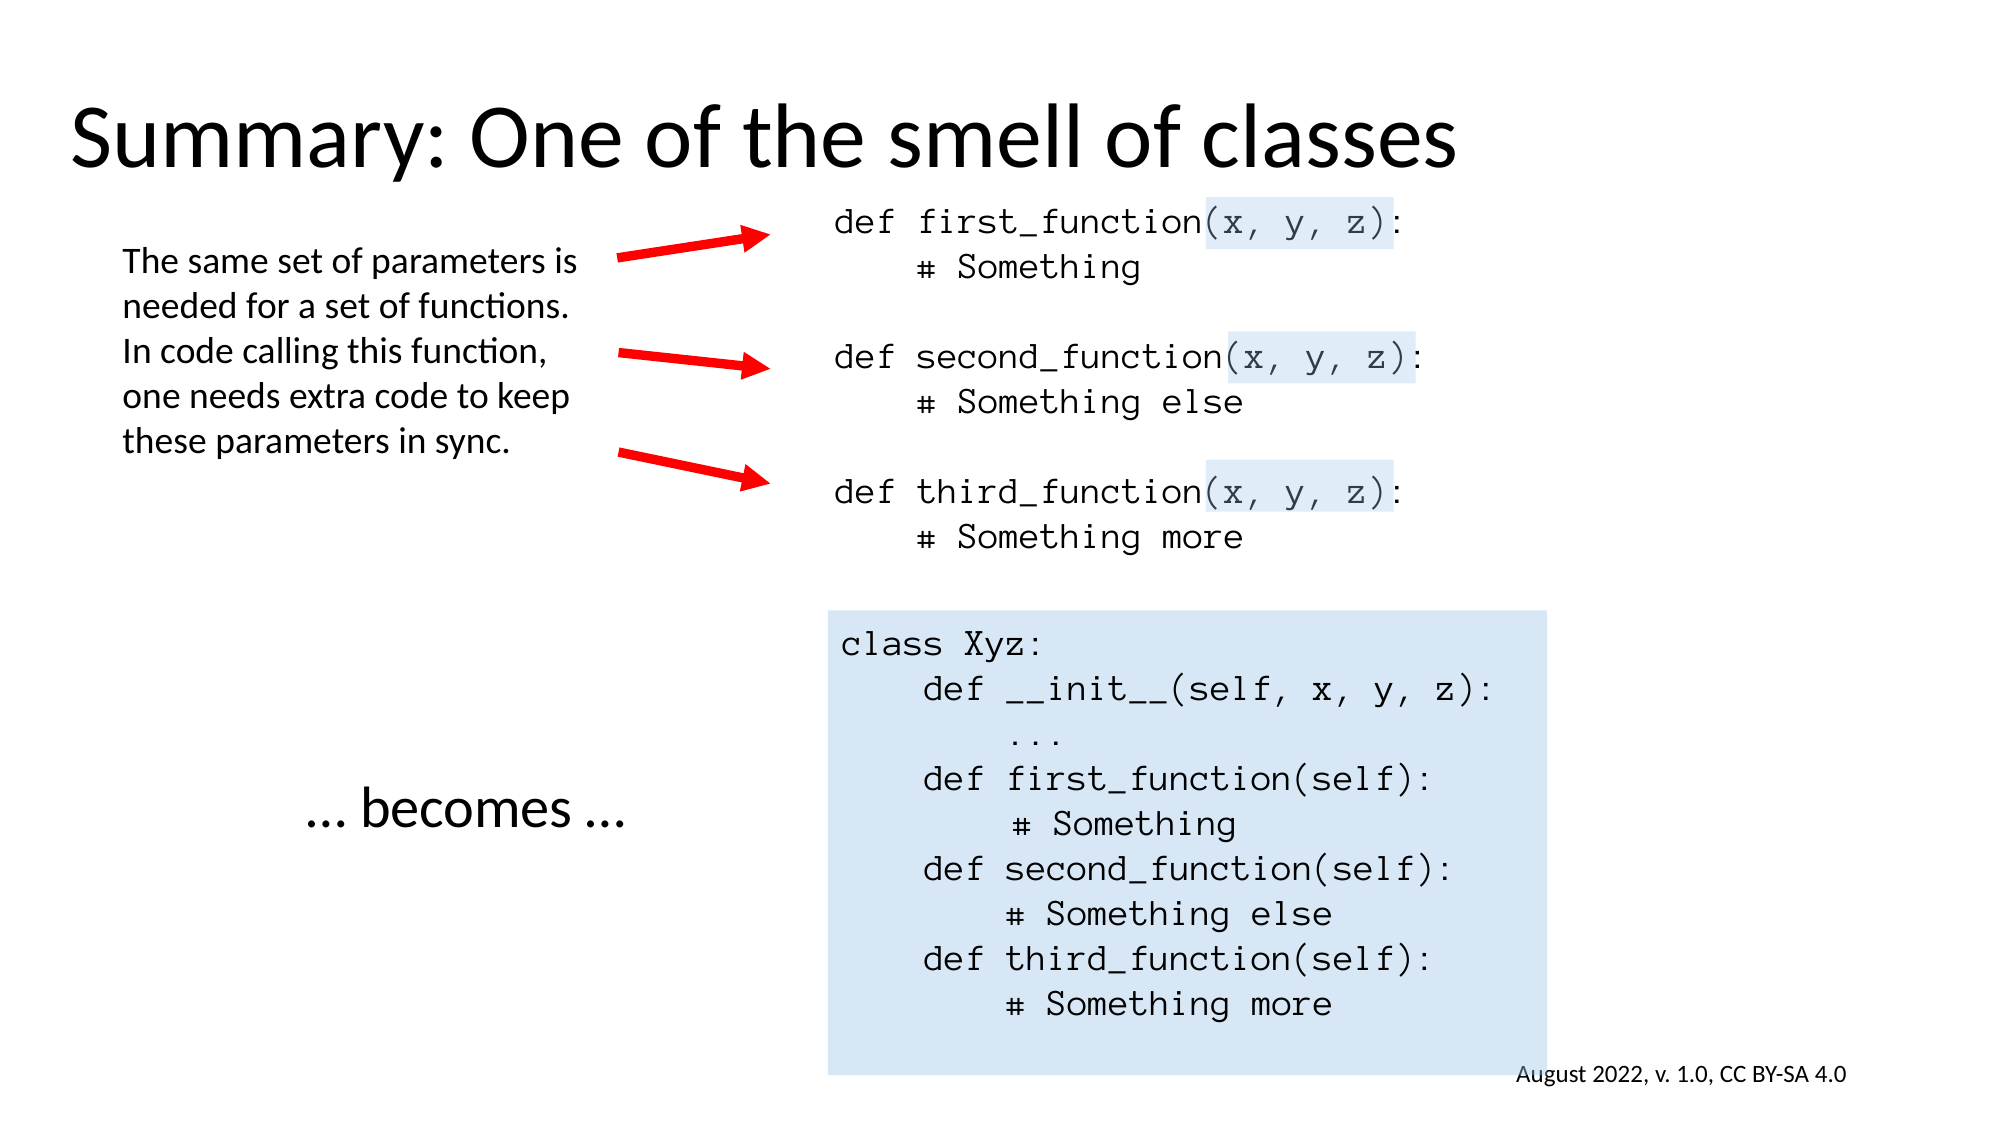

# Summary: One of the smell of classes
def first_function(x, y, z):
    # Something

def second_function(x, y, z):
    # Something else

def third_function(x, y, z):
    # Something more

The same set of parameters is needed for a set of functions. In code calling this function, one needs extra code to keep these parameters in sync.
class Xyz:
    def __init__(self, x, y, z):
        ...
    def first_function(self):
	 # Something
    def second_function(self):
        # Something else
    def third_function(self):
        # Something more

… becomes …
August 2022, v. 1.0, CC BY-SA 4.0